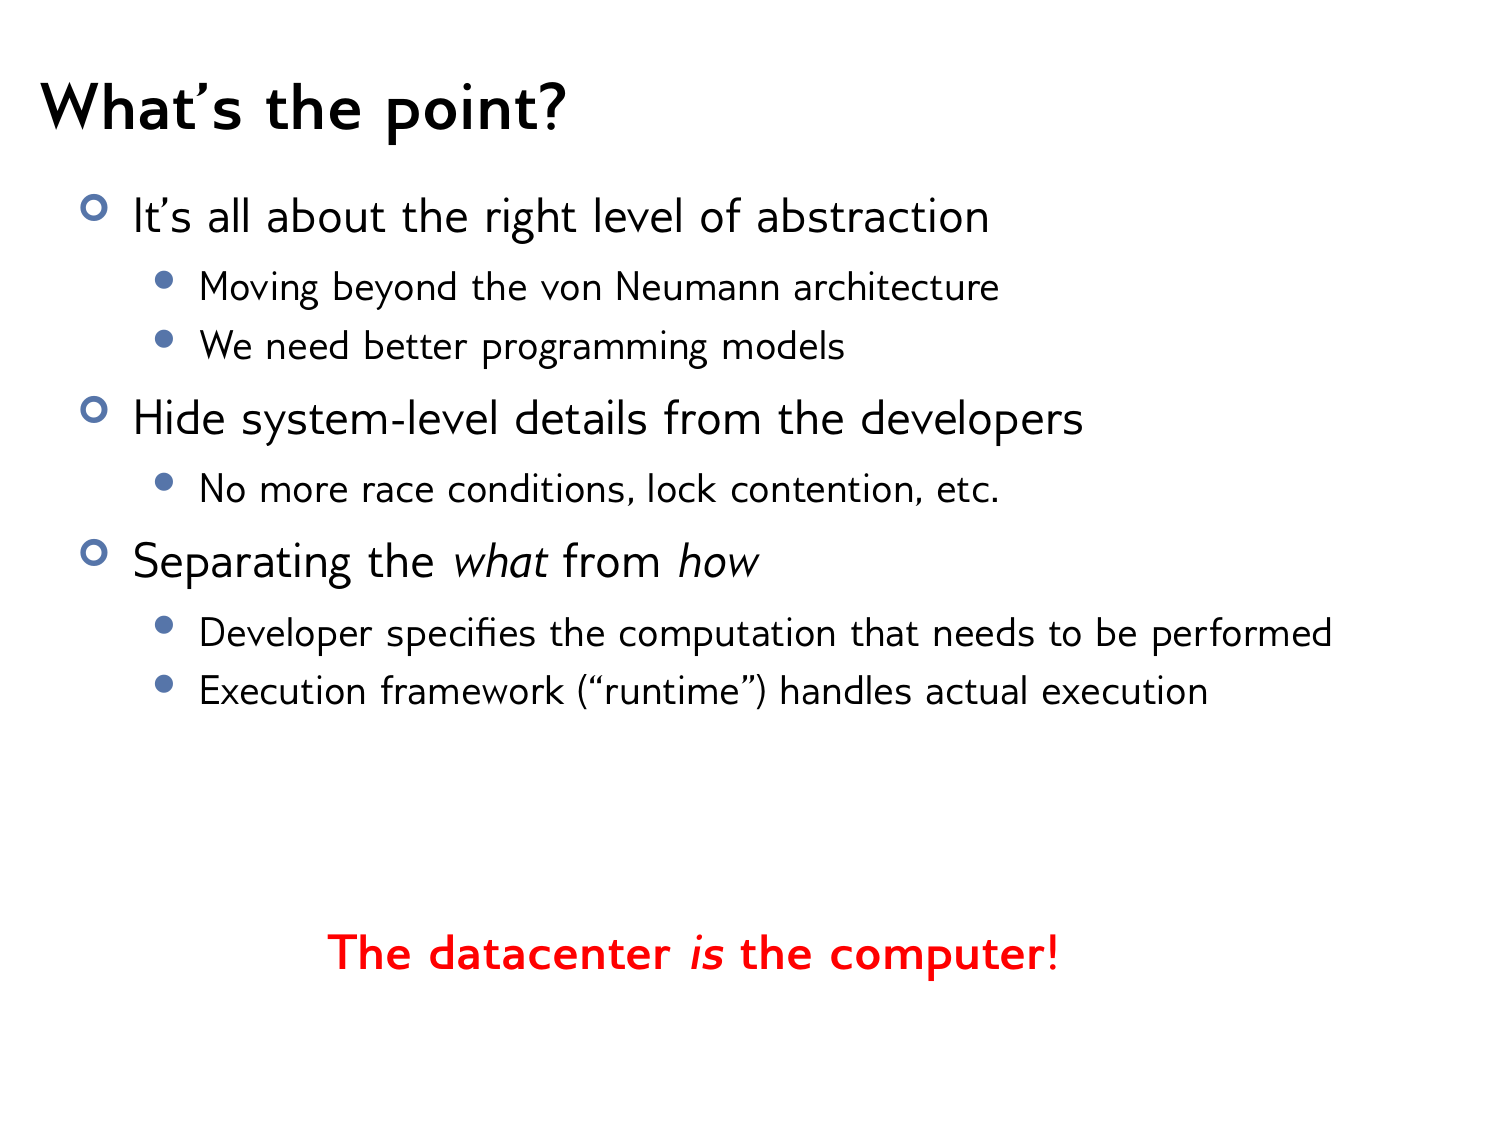

# What’s the point?
It’s all about the right level of abstraction
Moving beyond the von Neumann architecture
We need better programming models
Hide system-level details from the developers
No more race conditions, lock contention, etc.
Separating the what from how
Developer specifies the computation that needs to be performed
Execution framework (“runtime”) handles actual execution

The datacenter is the computer!